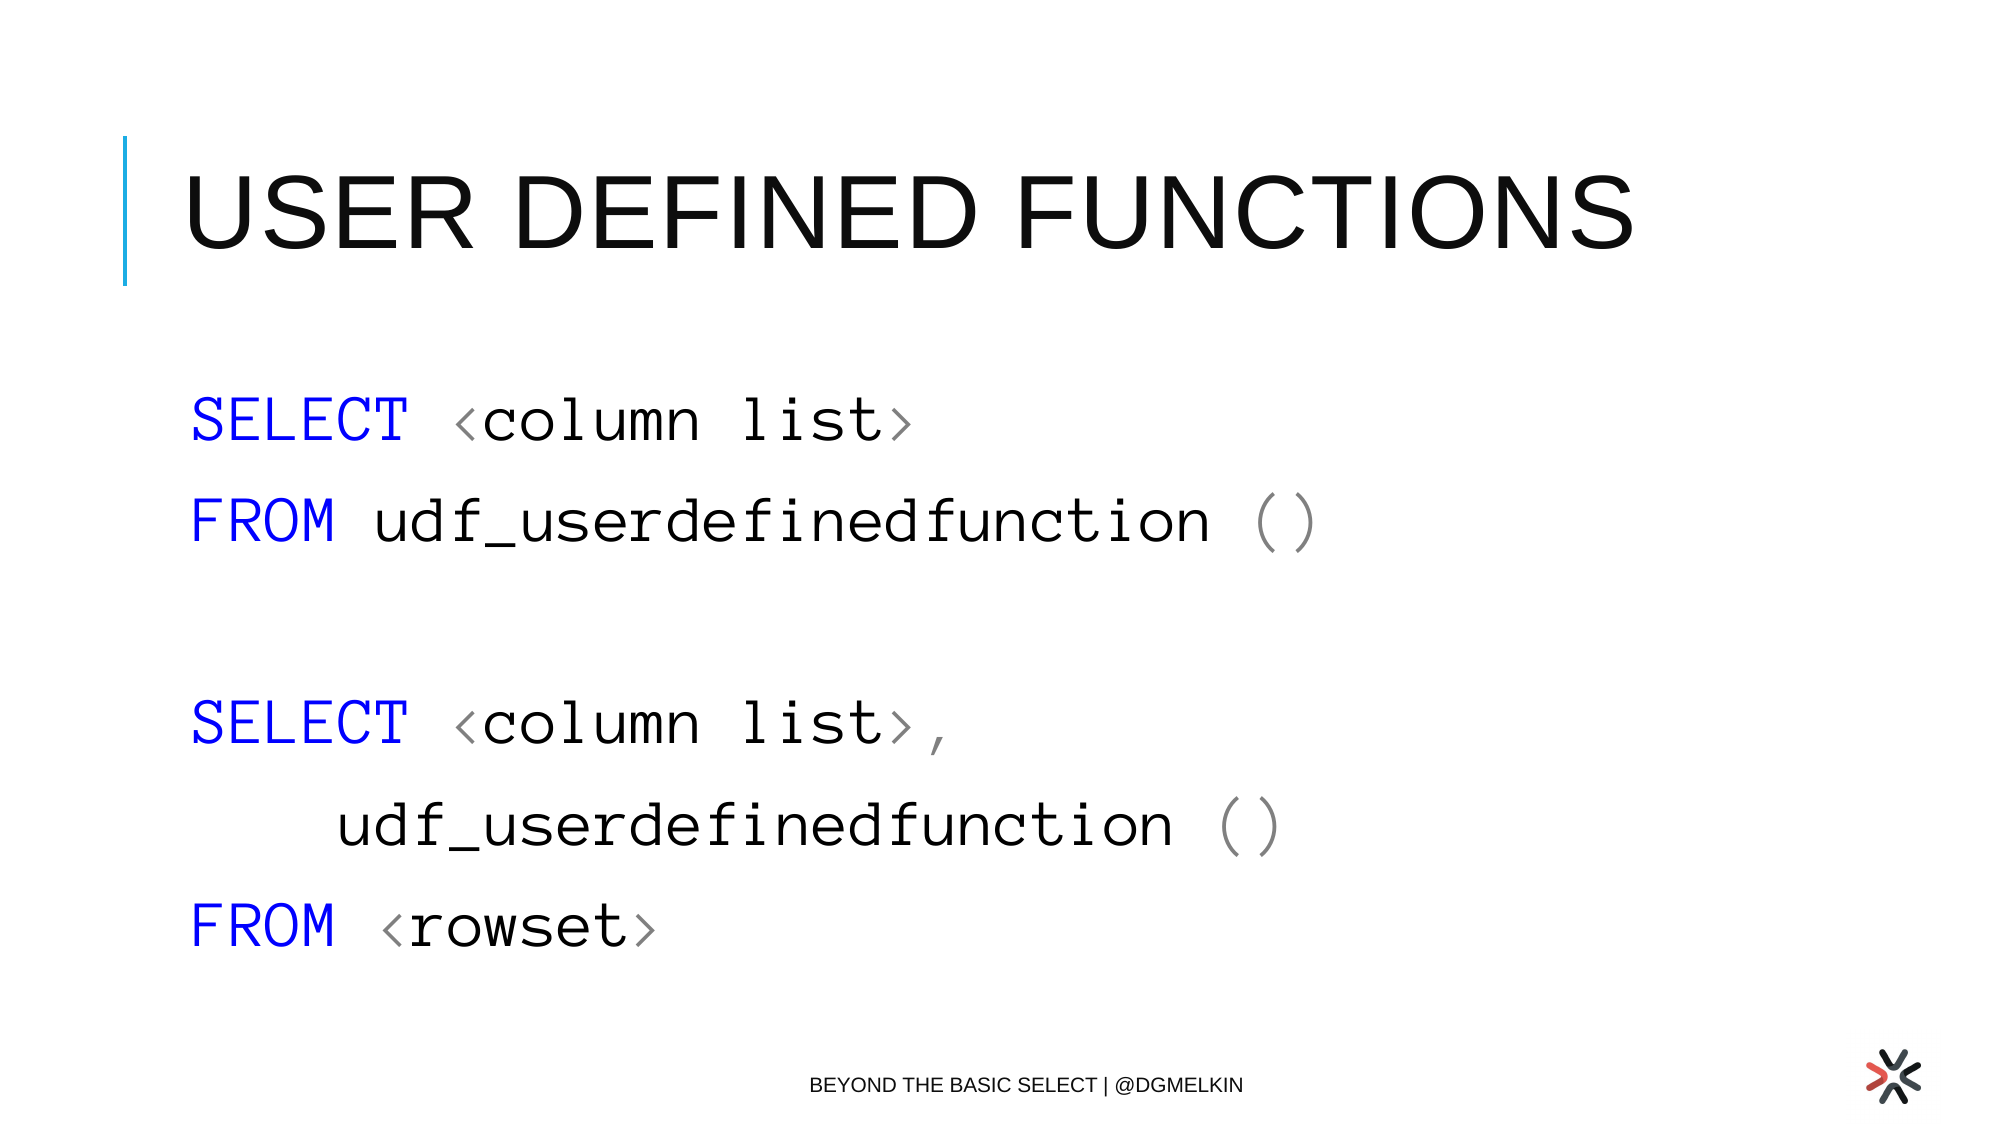

# User Defined Functions
SELECT <column list>
FROM udf_userdefinedfunction ()

SELECT <column list>,
    udf_userdefinedfunction ()
FROM <rowset>

Beyond the Basic SELECT | @dgmelkin